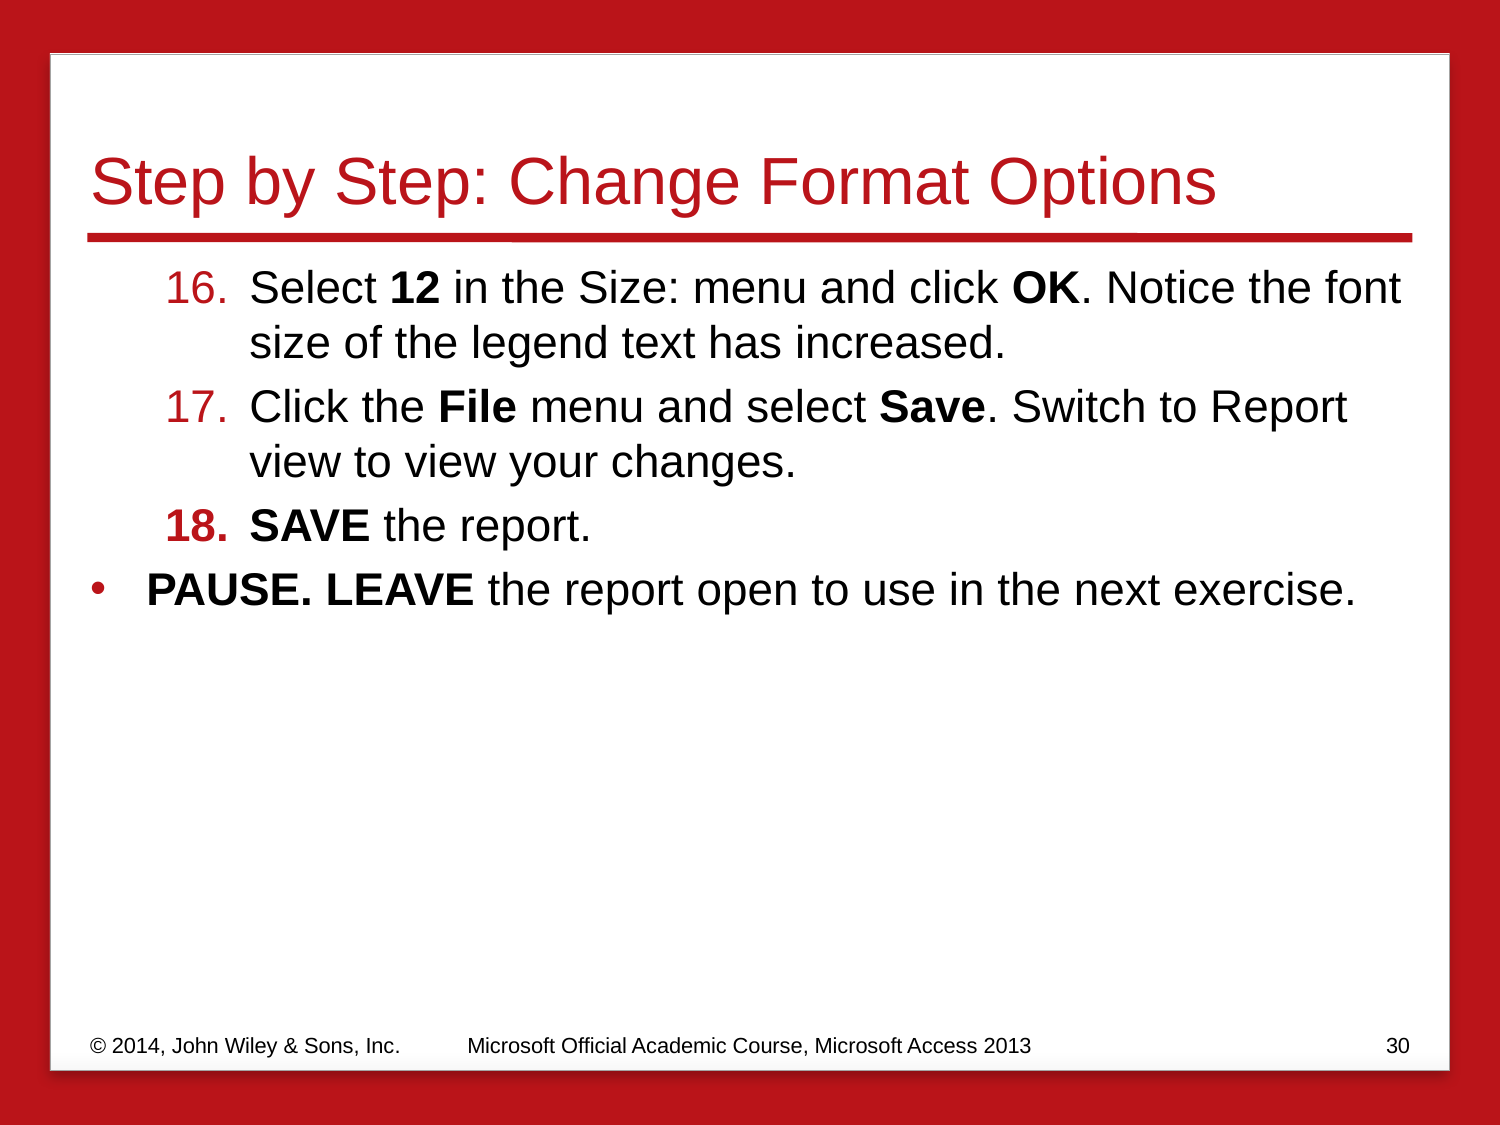

# Step by Step: Change Format Options
Select 12 in the Size: menu and click OK. Notice the font size of the legend text has increased.
Click the File menu and select Save. Switch to Report view to view your changes.
SAVE the report.
PAUSE. LEAVE the report open to use in the next exercise.
© 2014, John Wiley & Sons, Inc.
Microsoft Official Academic Course, Microsoft Access 2013
30